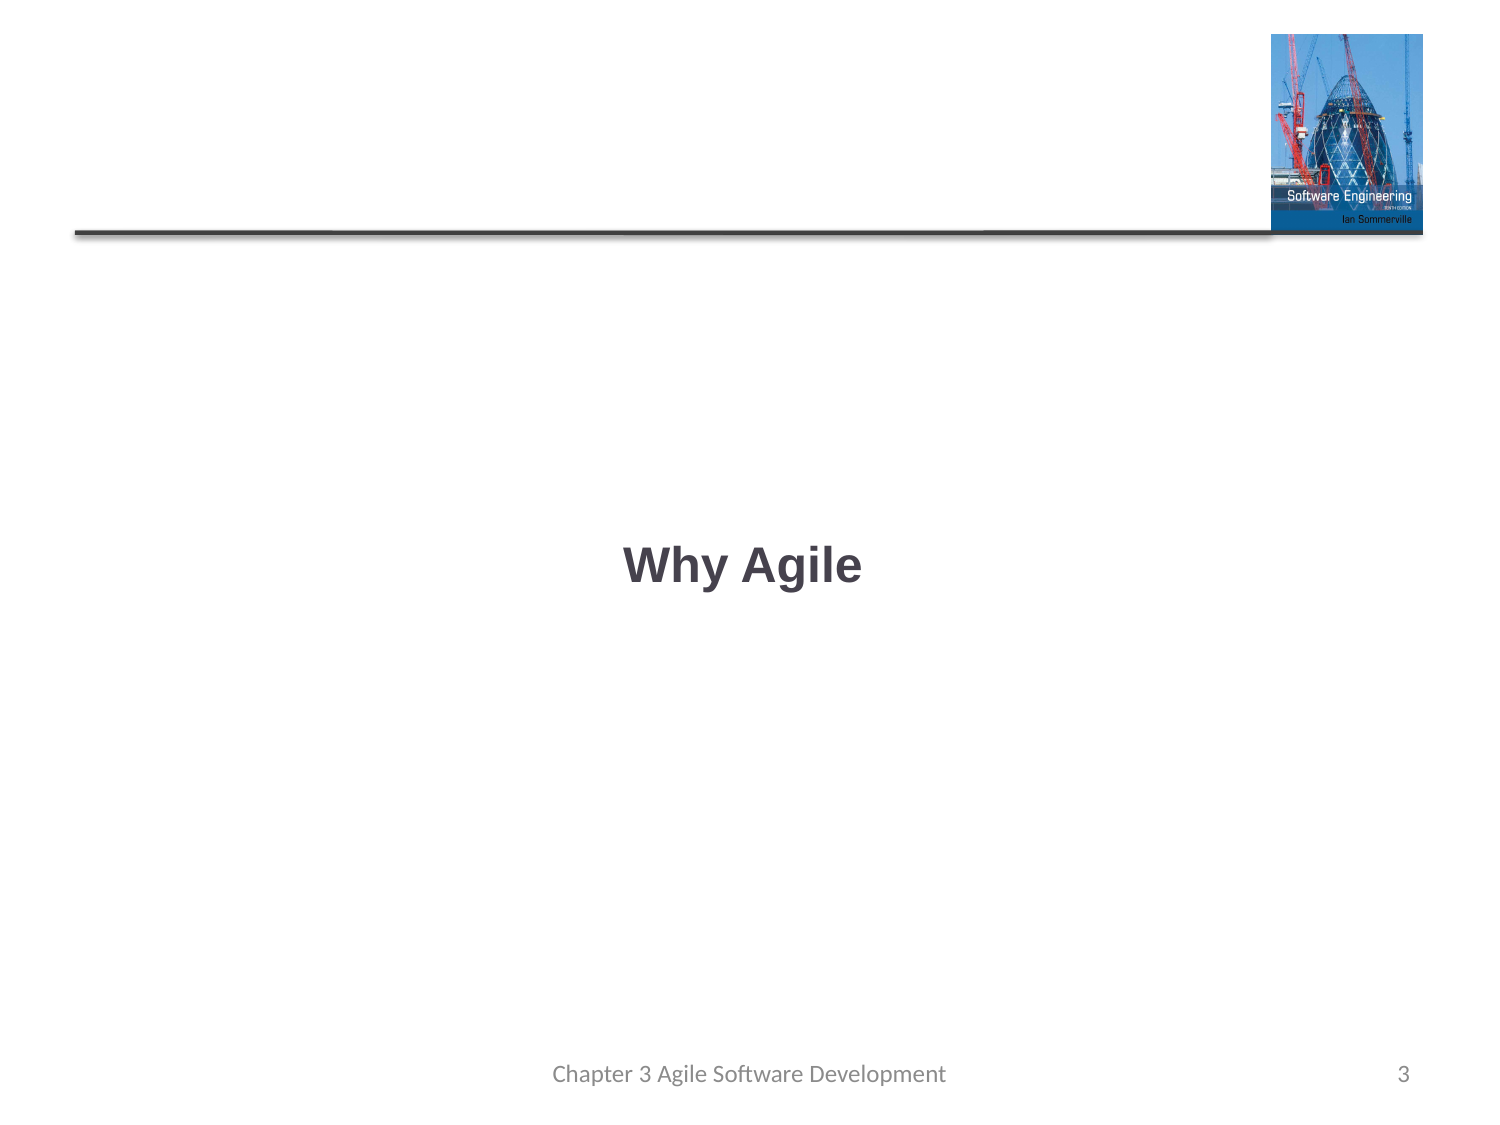

# Why Agile
Chapter 3 Agile Software Development
3